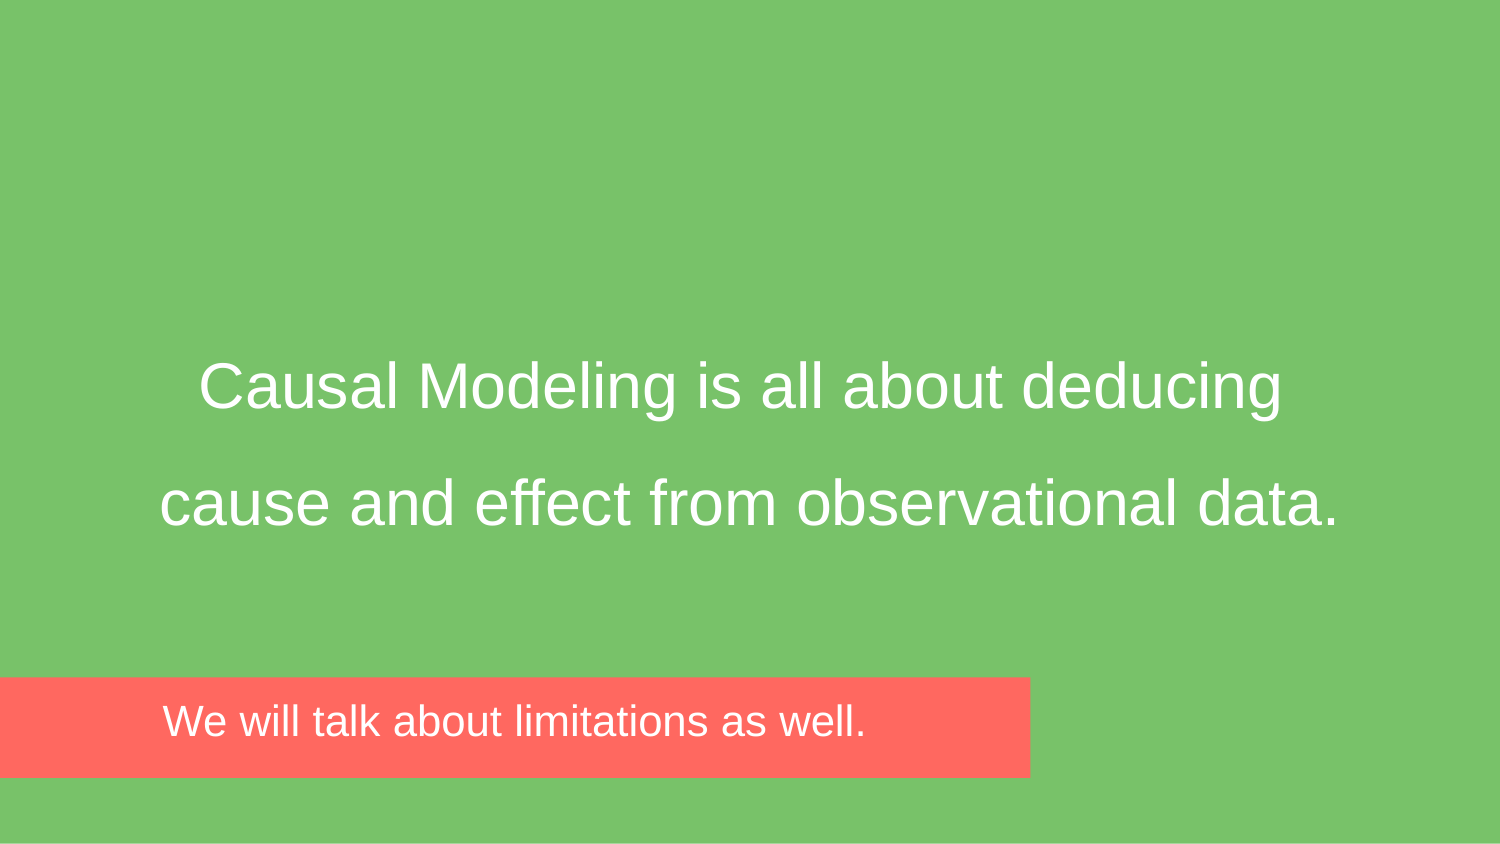

Causal Modeling is all about deducing
cause and effect from observational data.
We will talk about limitations as well.